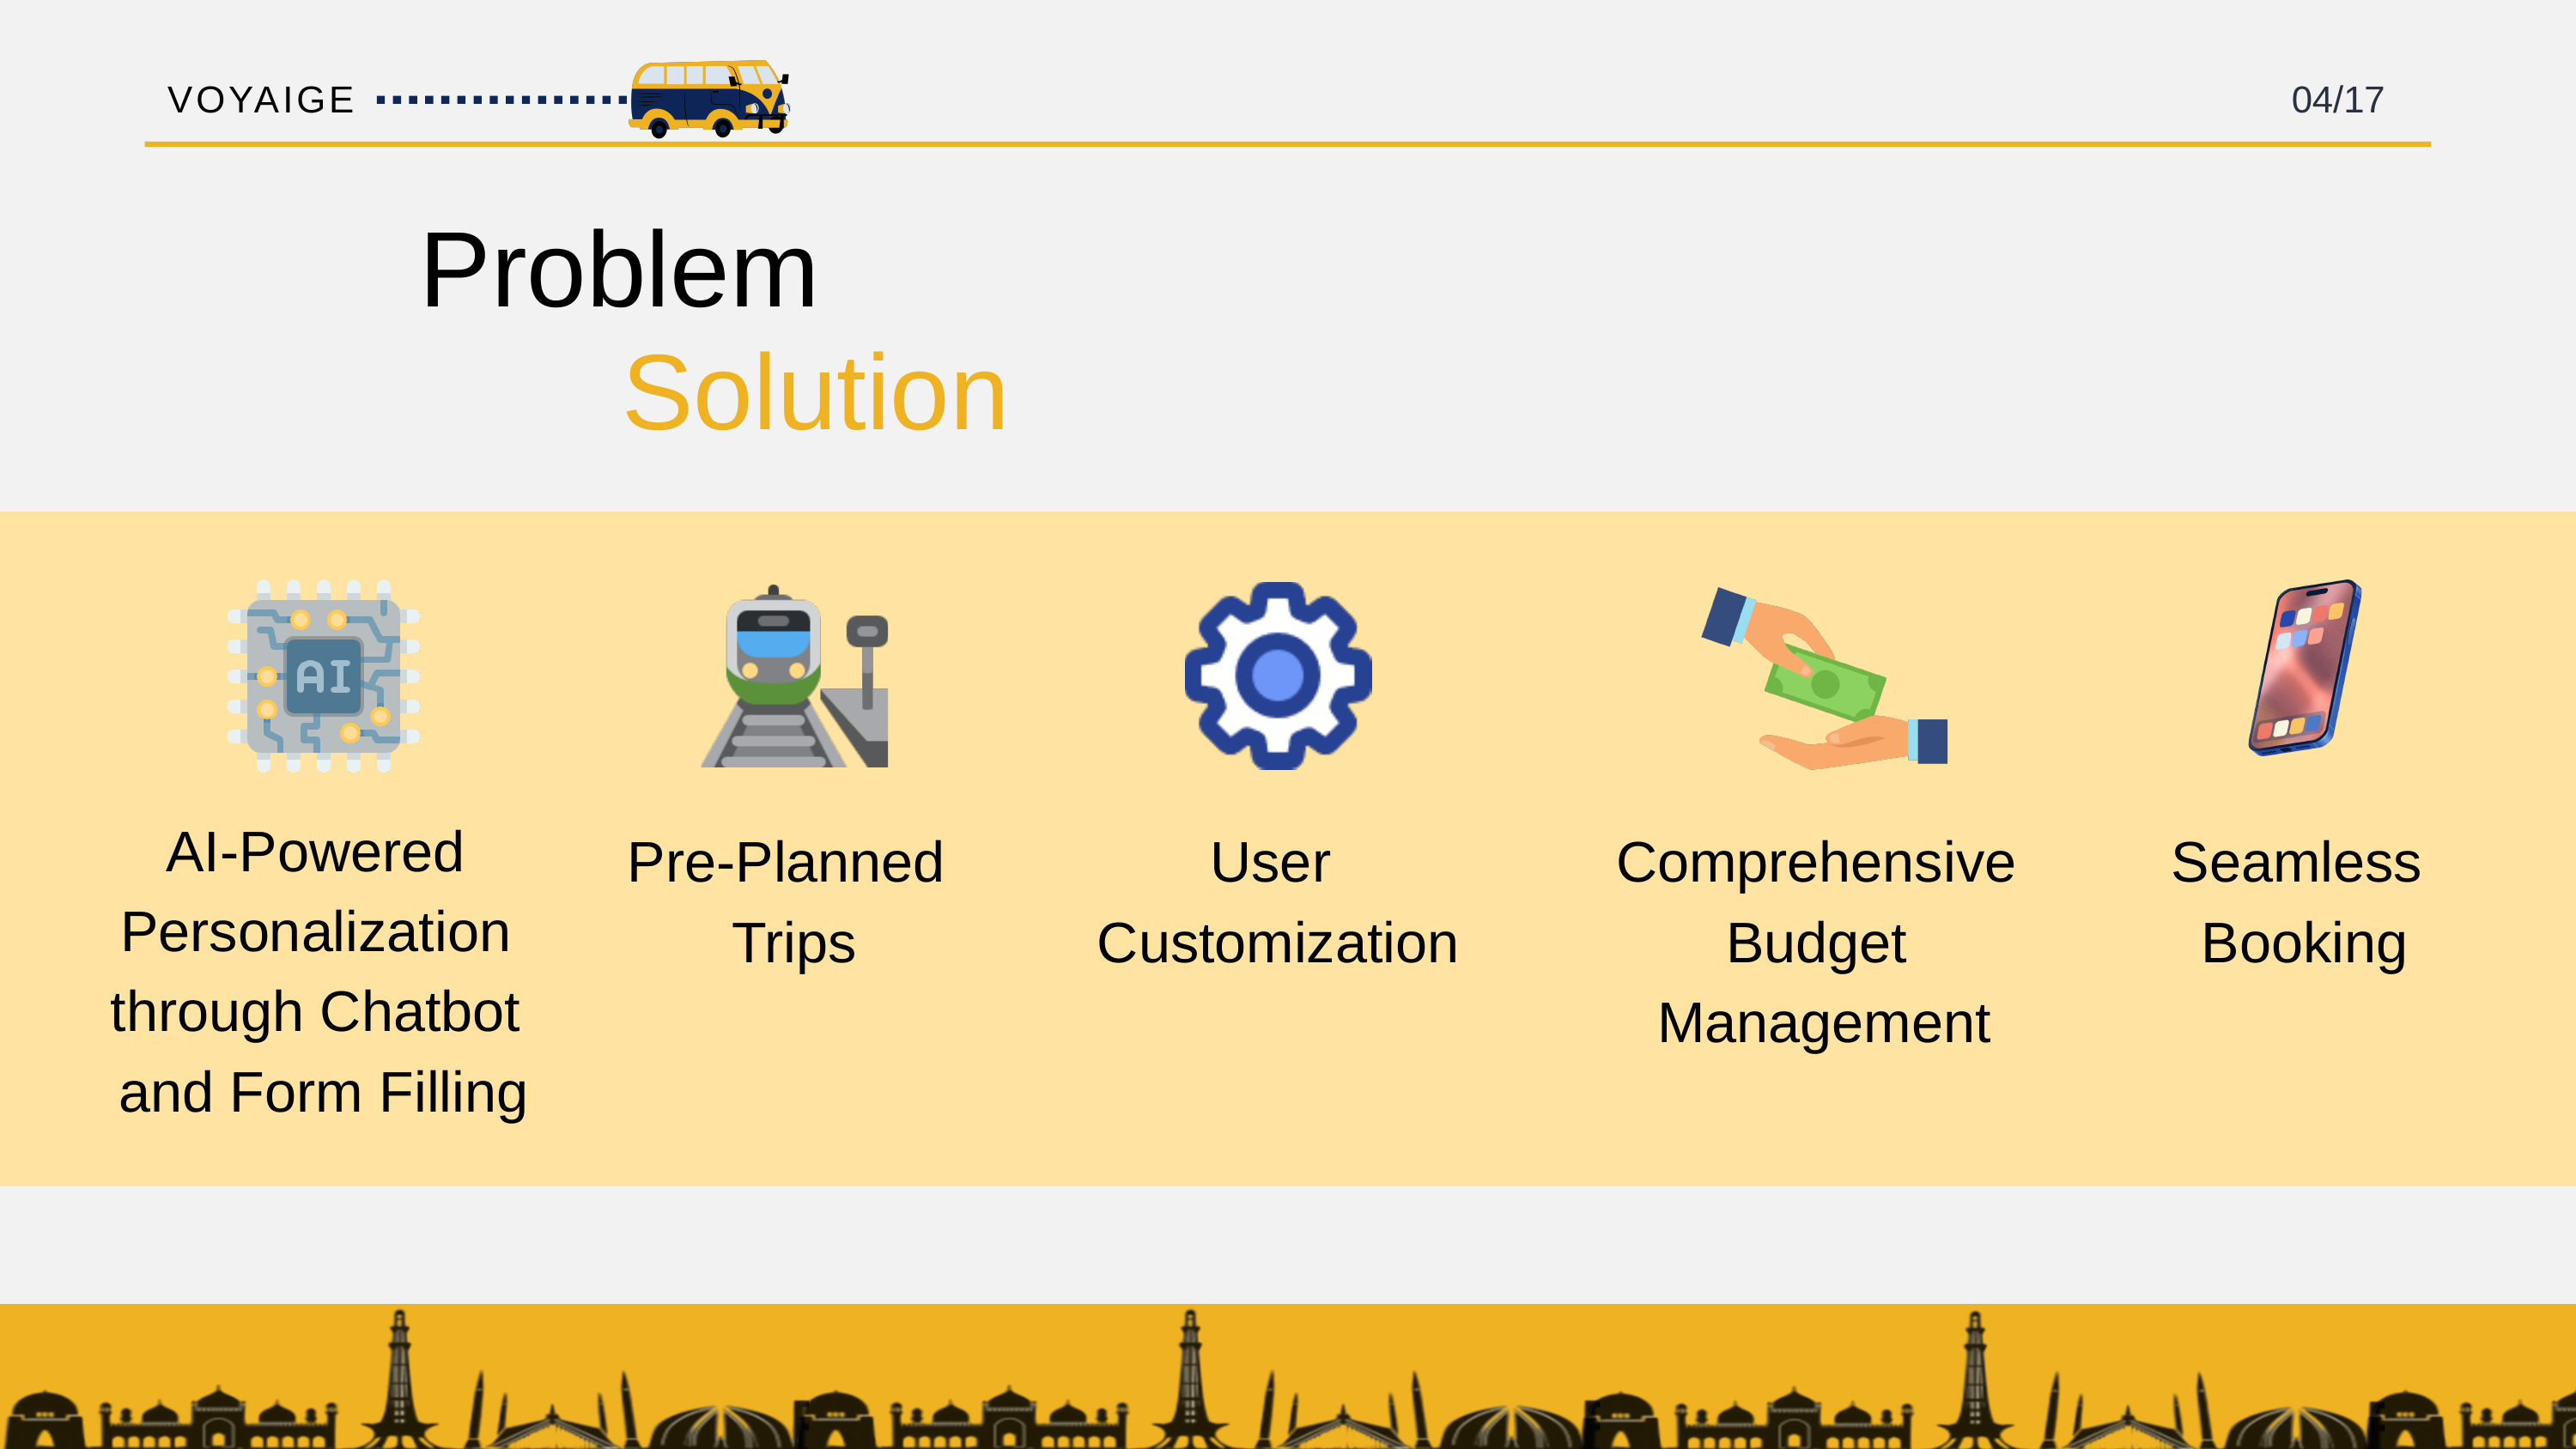

VOYAIGE
04/17

Problem
Solution

AI-Powered
Personalization
through Chatbot
and Form Filling
Pre-Planned
Trips
User
Customization
Comprehensive
Budget
Management
Seamless
Booking